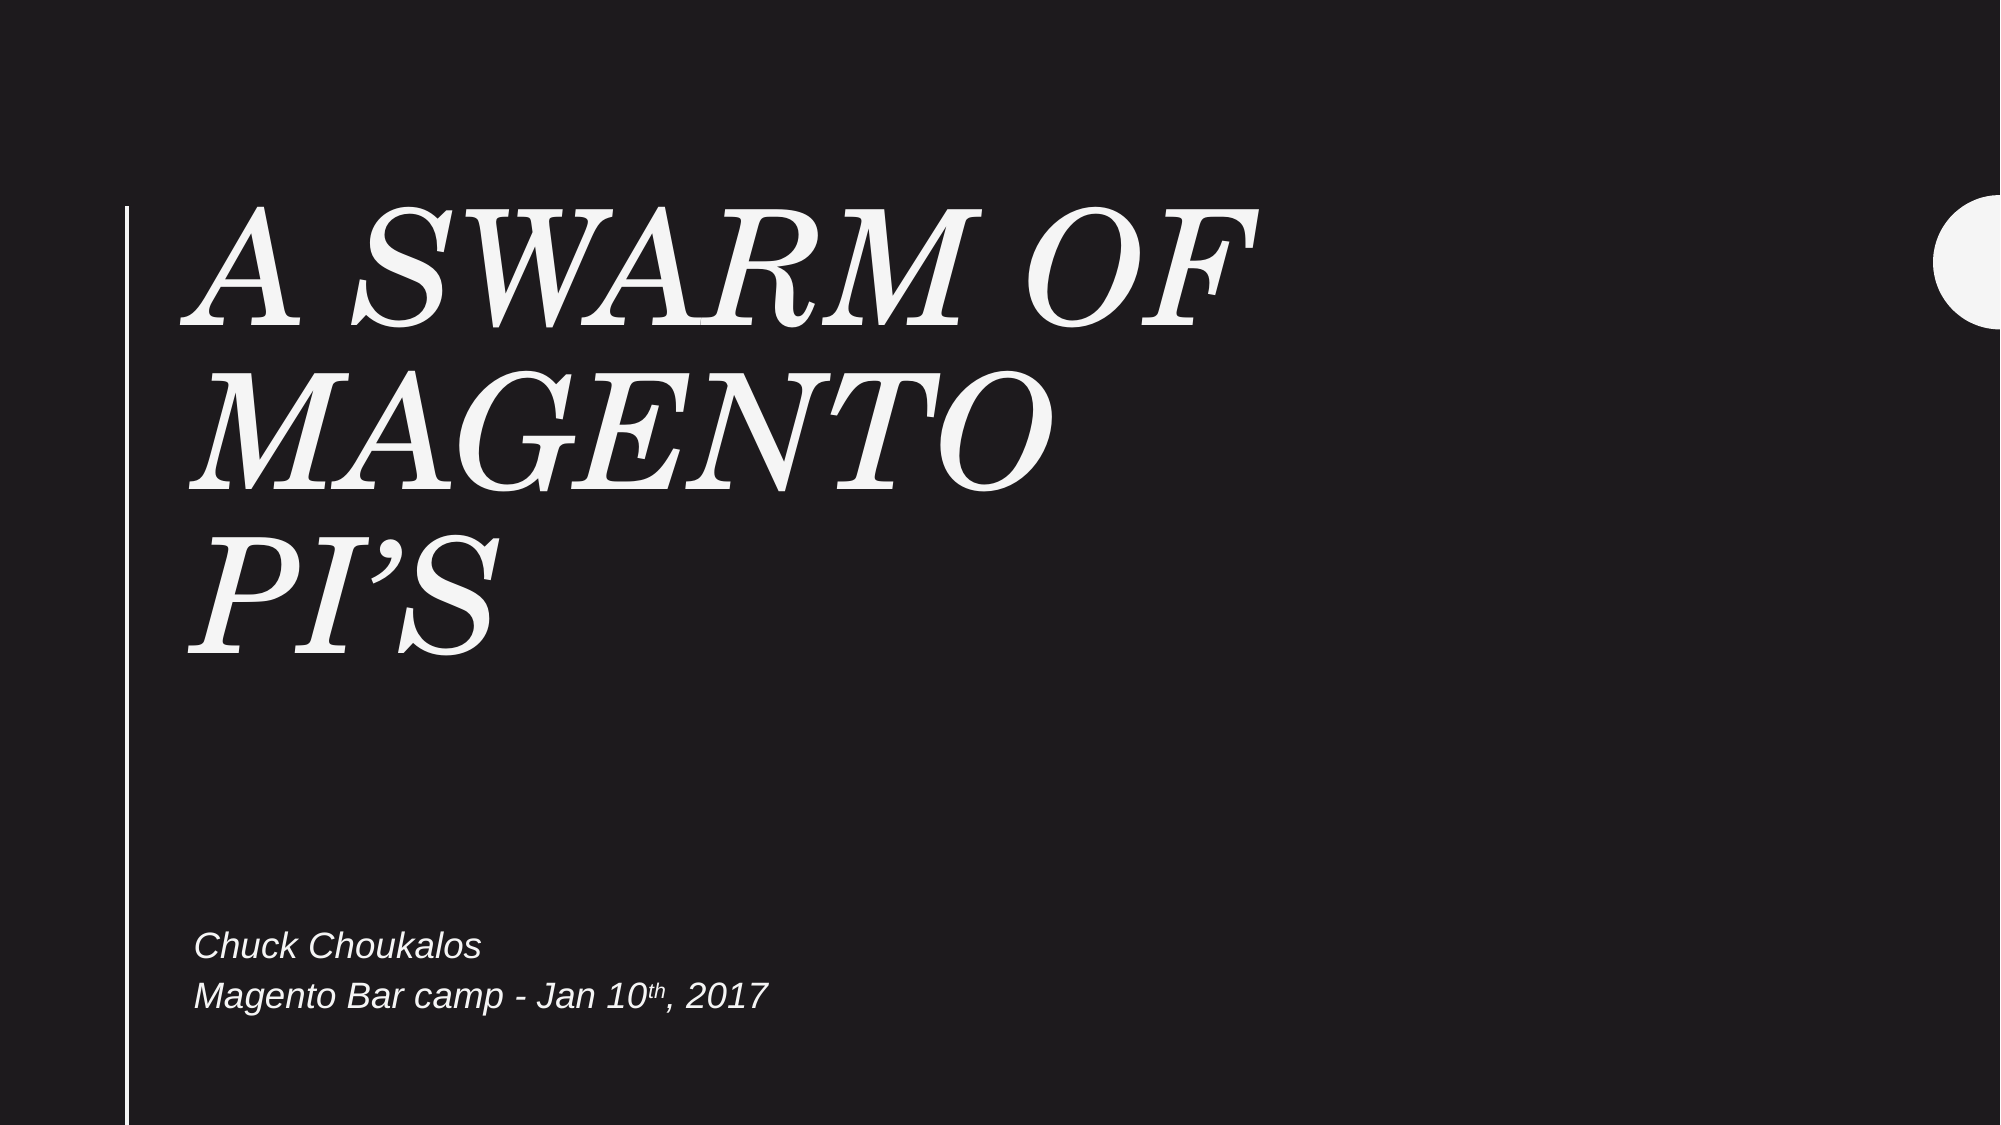

# A Swarm of Magento  PI’s
Chuck Choukalos
Magento Bar camp - Jan 10th, 2017